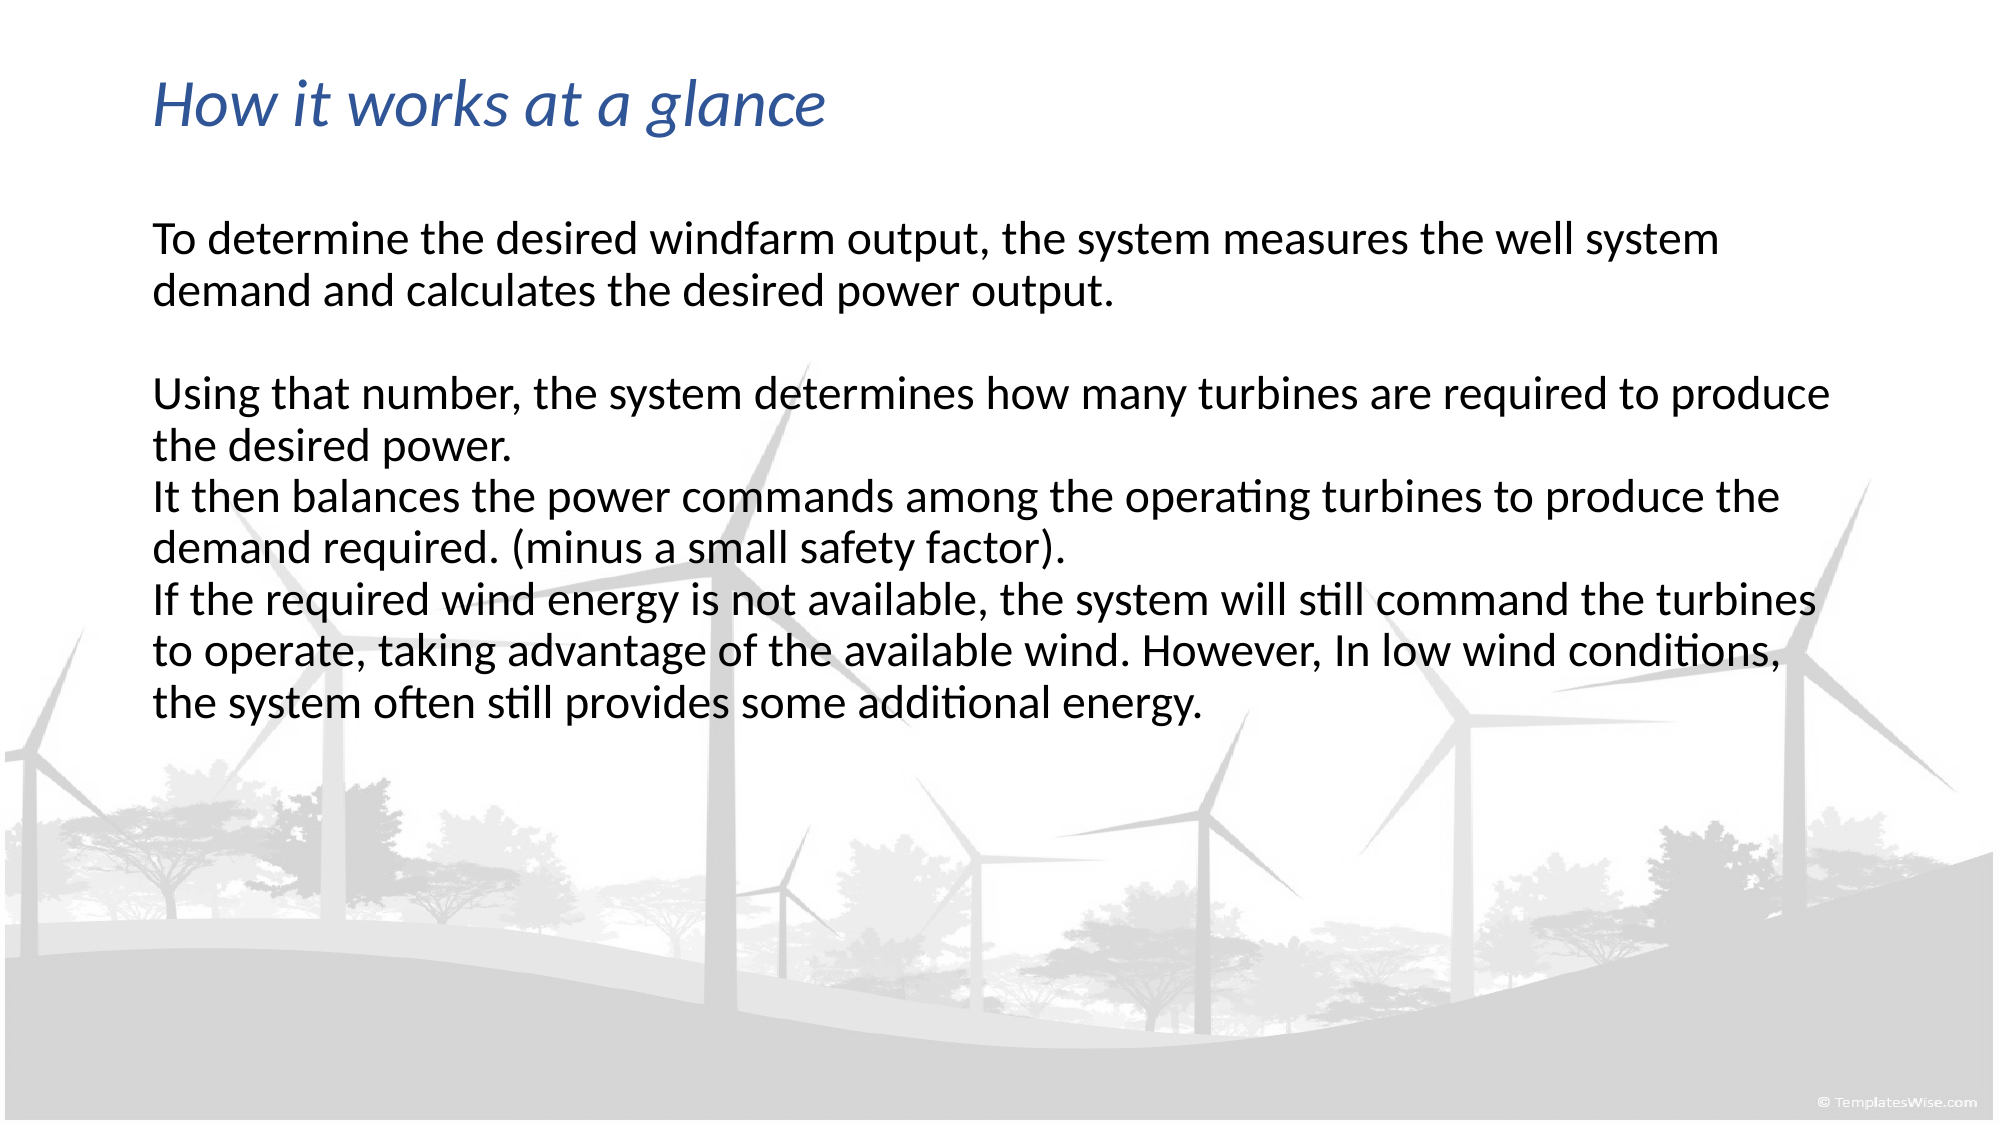

# How it works at a glance   To determine the desired windfarm output, the system measures the well system demand and calculates the desired power output.   Using that number, the system determines how many turbines are required to produce the desired power. It then balances the power commands among the operating turbines to produce the demand required. (minus a small safety factor). If the required wind energy is not available, the system will still command the turbines to operate, taking advantage of the available wind. However, In low wind conditions, the system often still provides some additional energy.